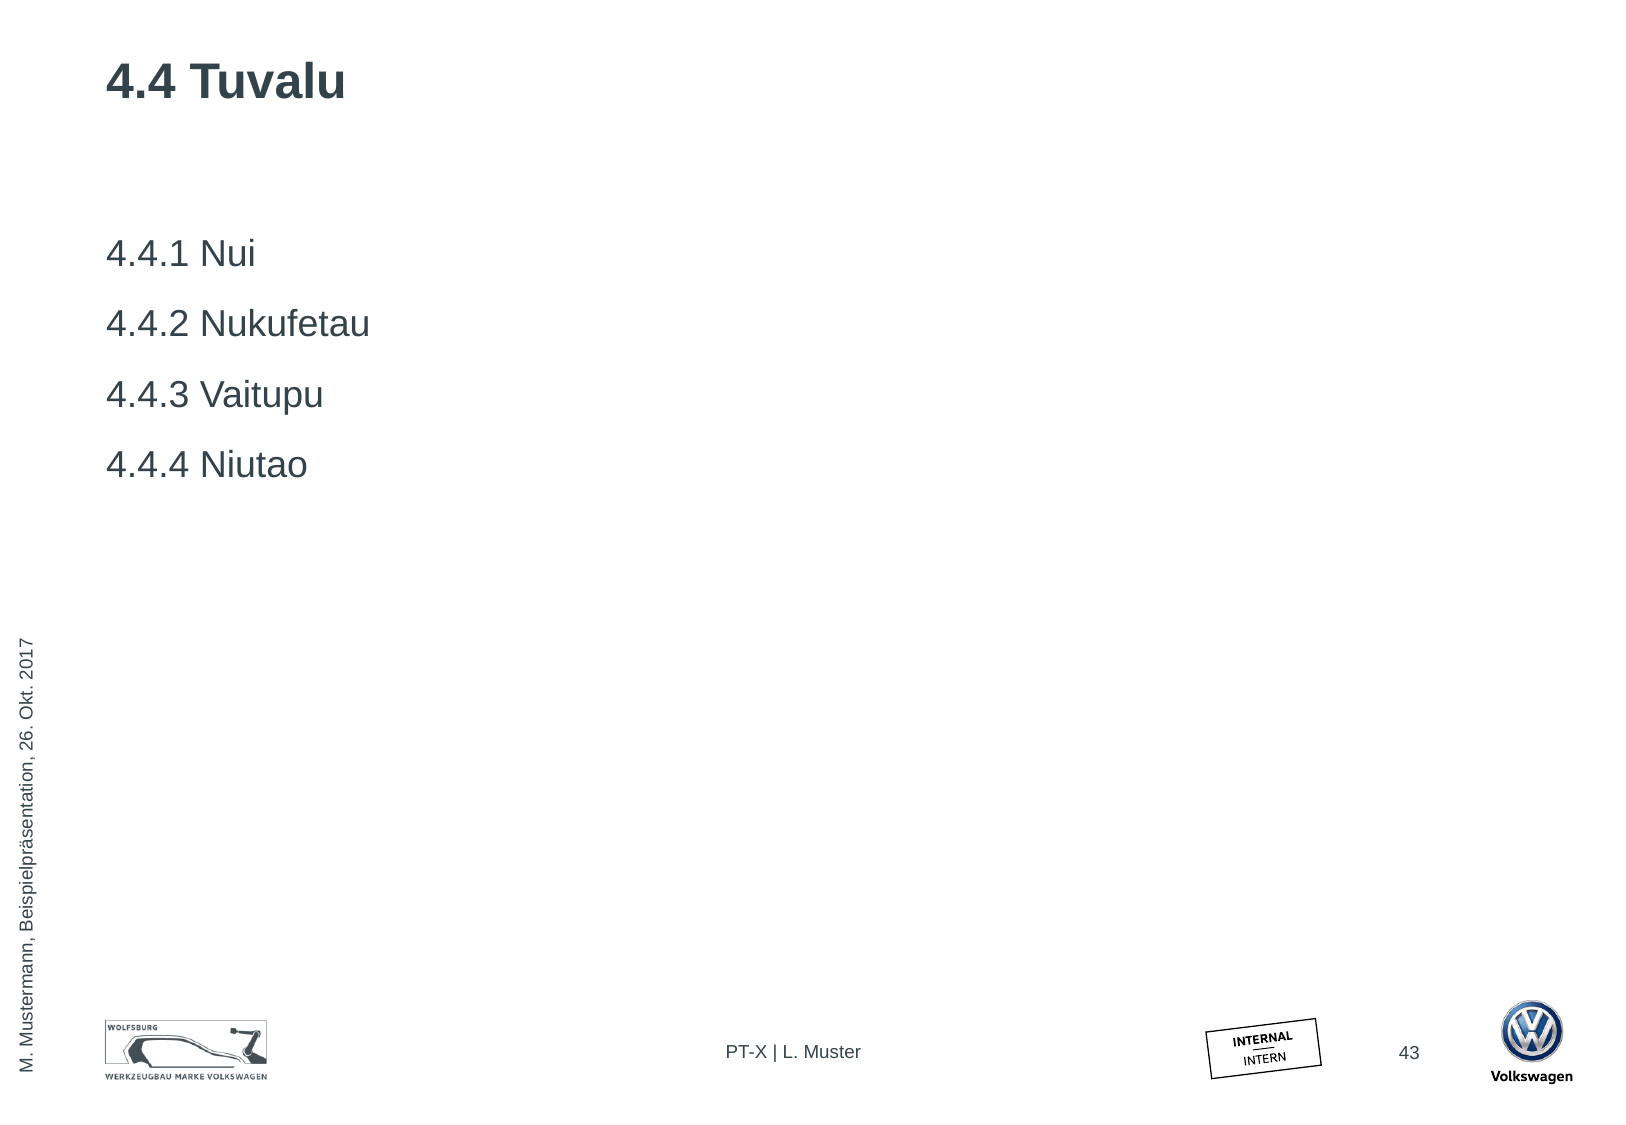

# 4.4 Tuvalu
4.4.1 Nui
4.4.2 Nukufetau
4.4.3 Vaitupu
4.4.4 Niutao